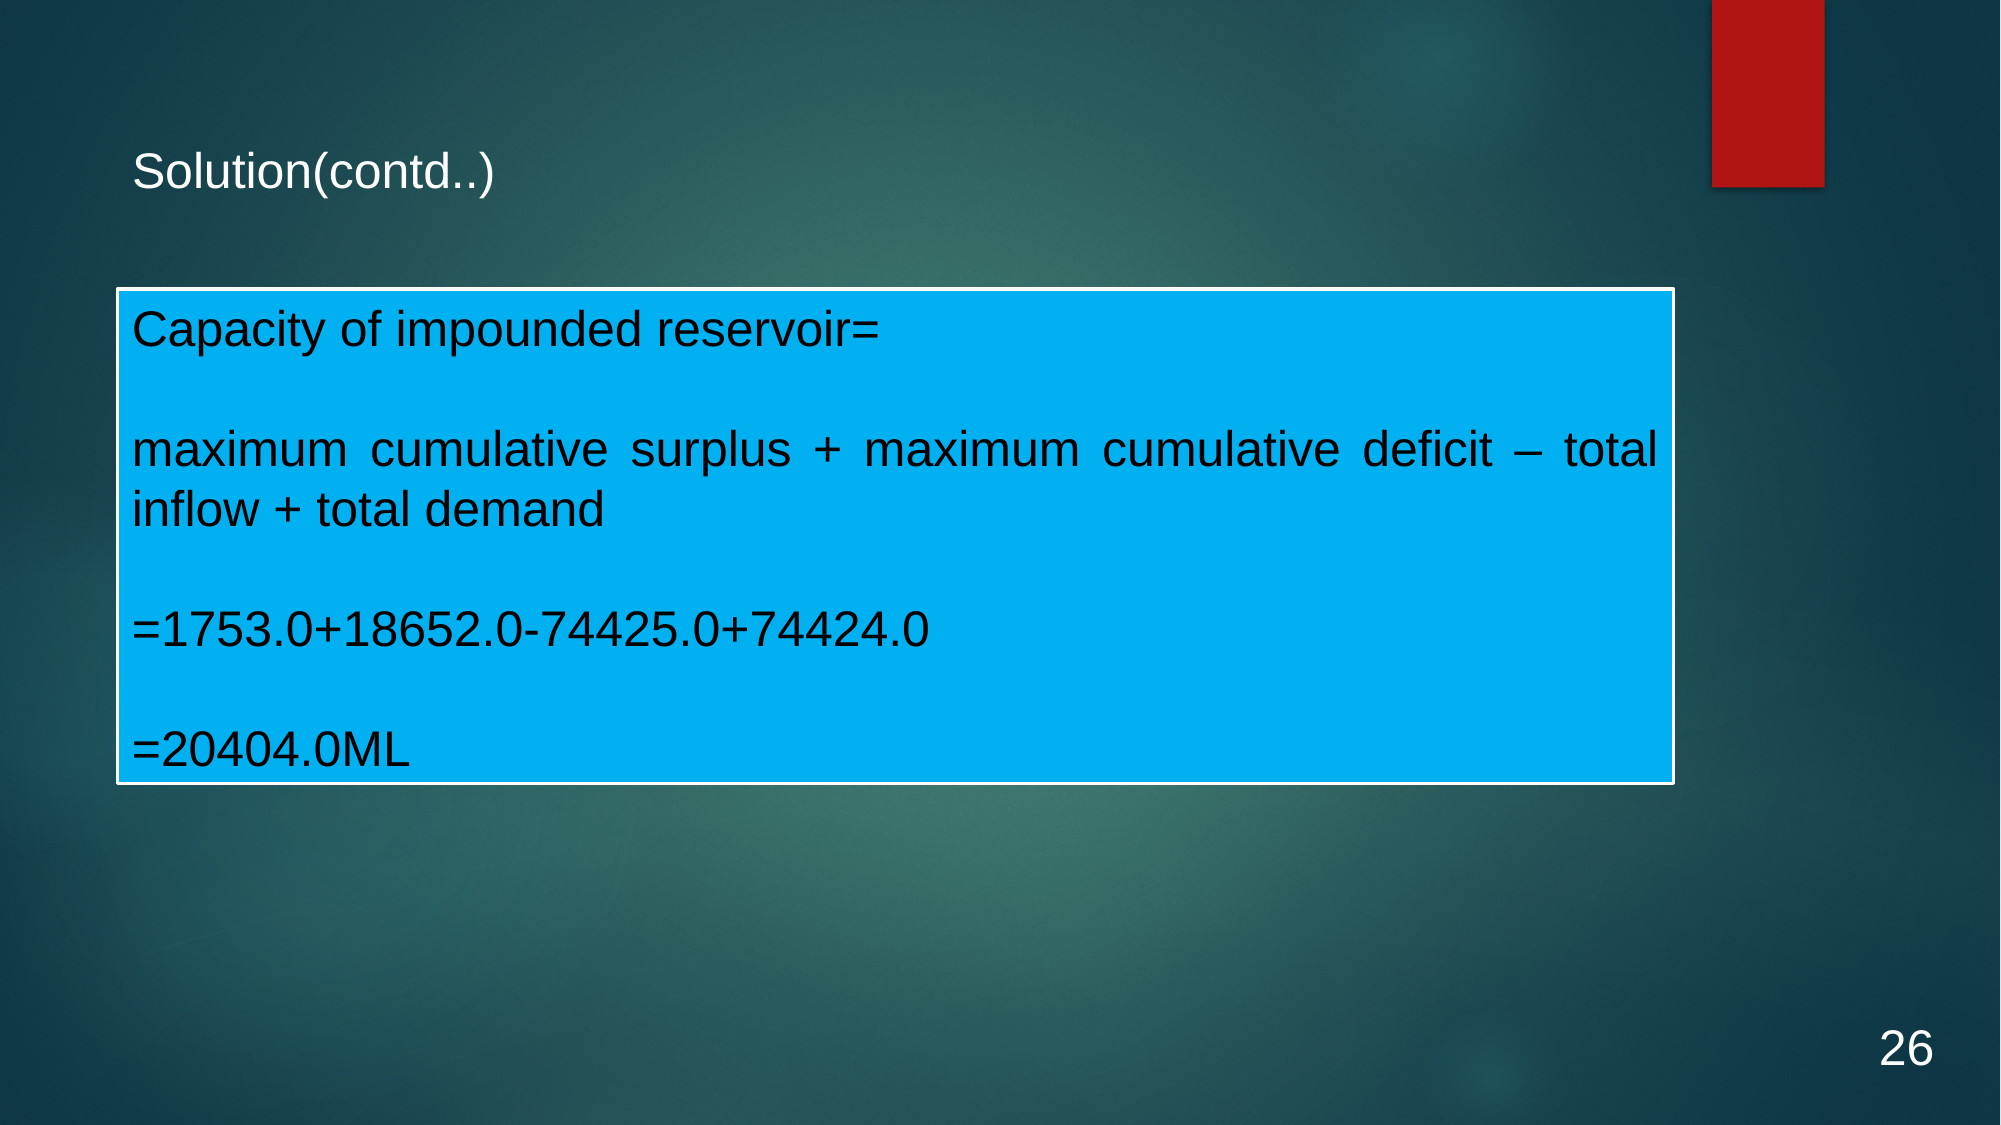

Solution(contd..)
Capacity of impounded reservoir=

maximum cumulative surplus + maximum cumulative deficit – total inflow + total demand

=1753.0+18652.0-74425.0+74424.0

=20404.0ML
26